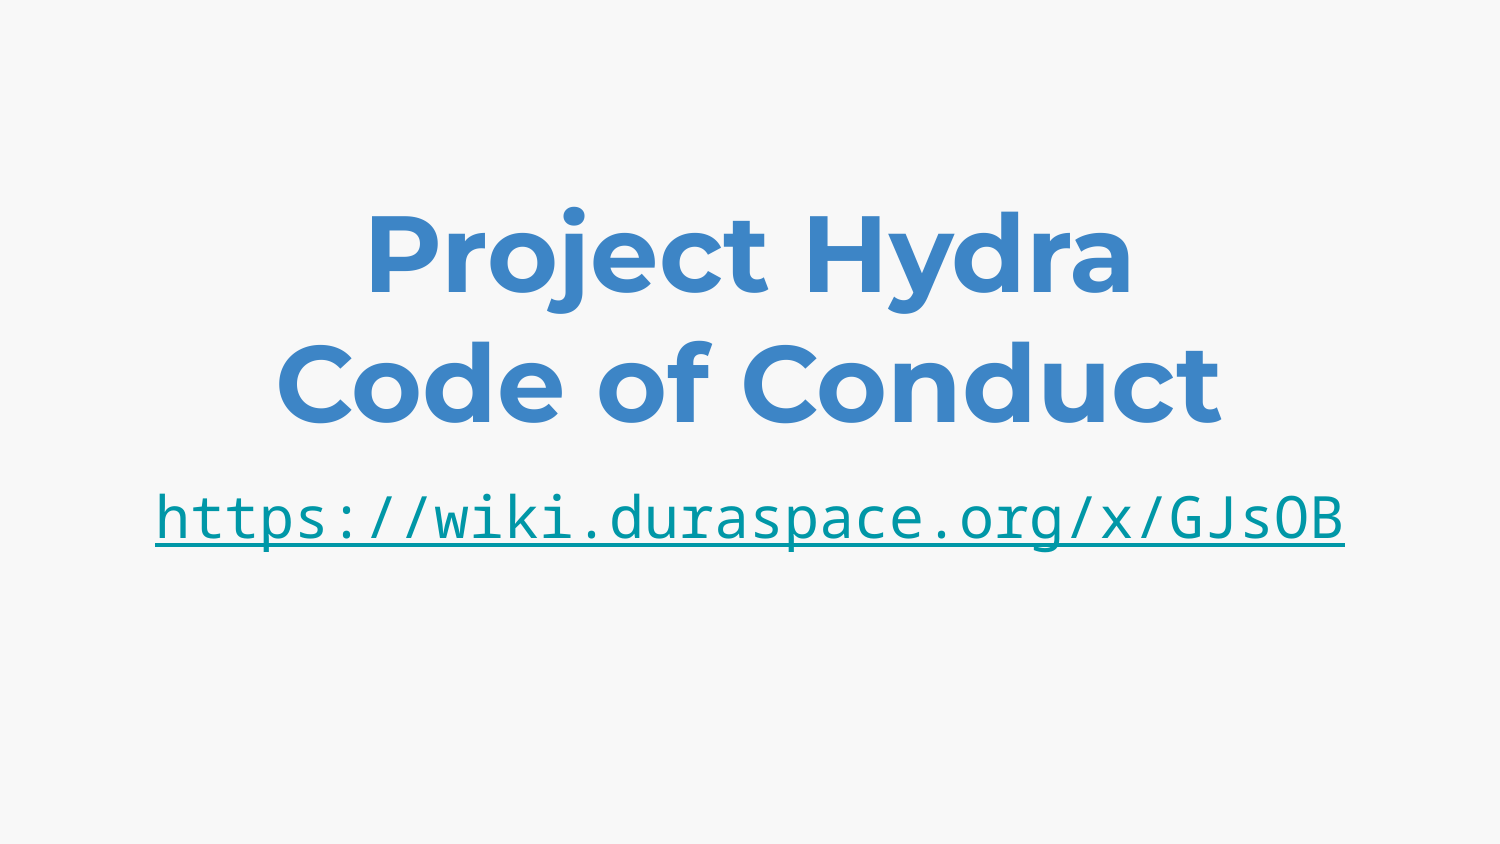

# Project Hydra Code of Conduct
https://wiki.duraspace.org/x/GJsOB